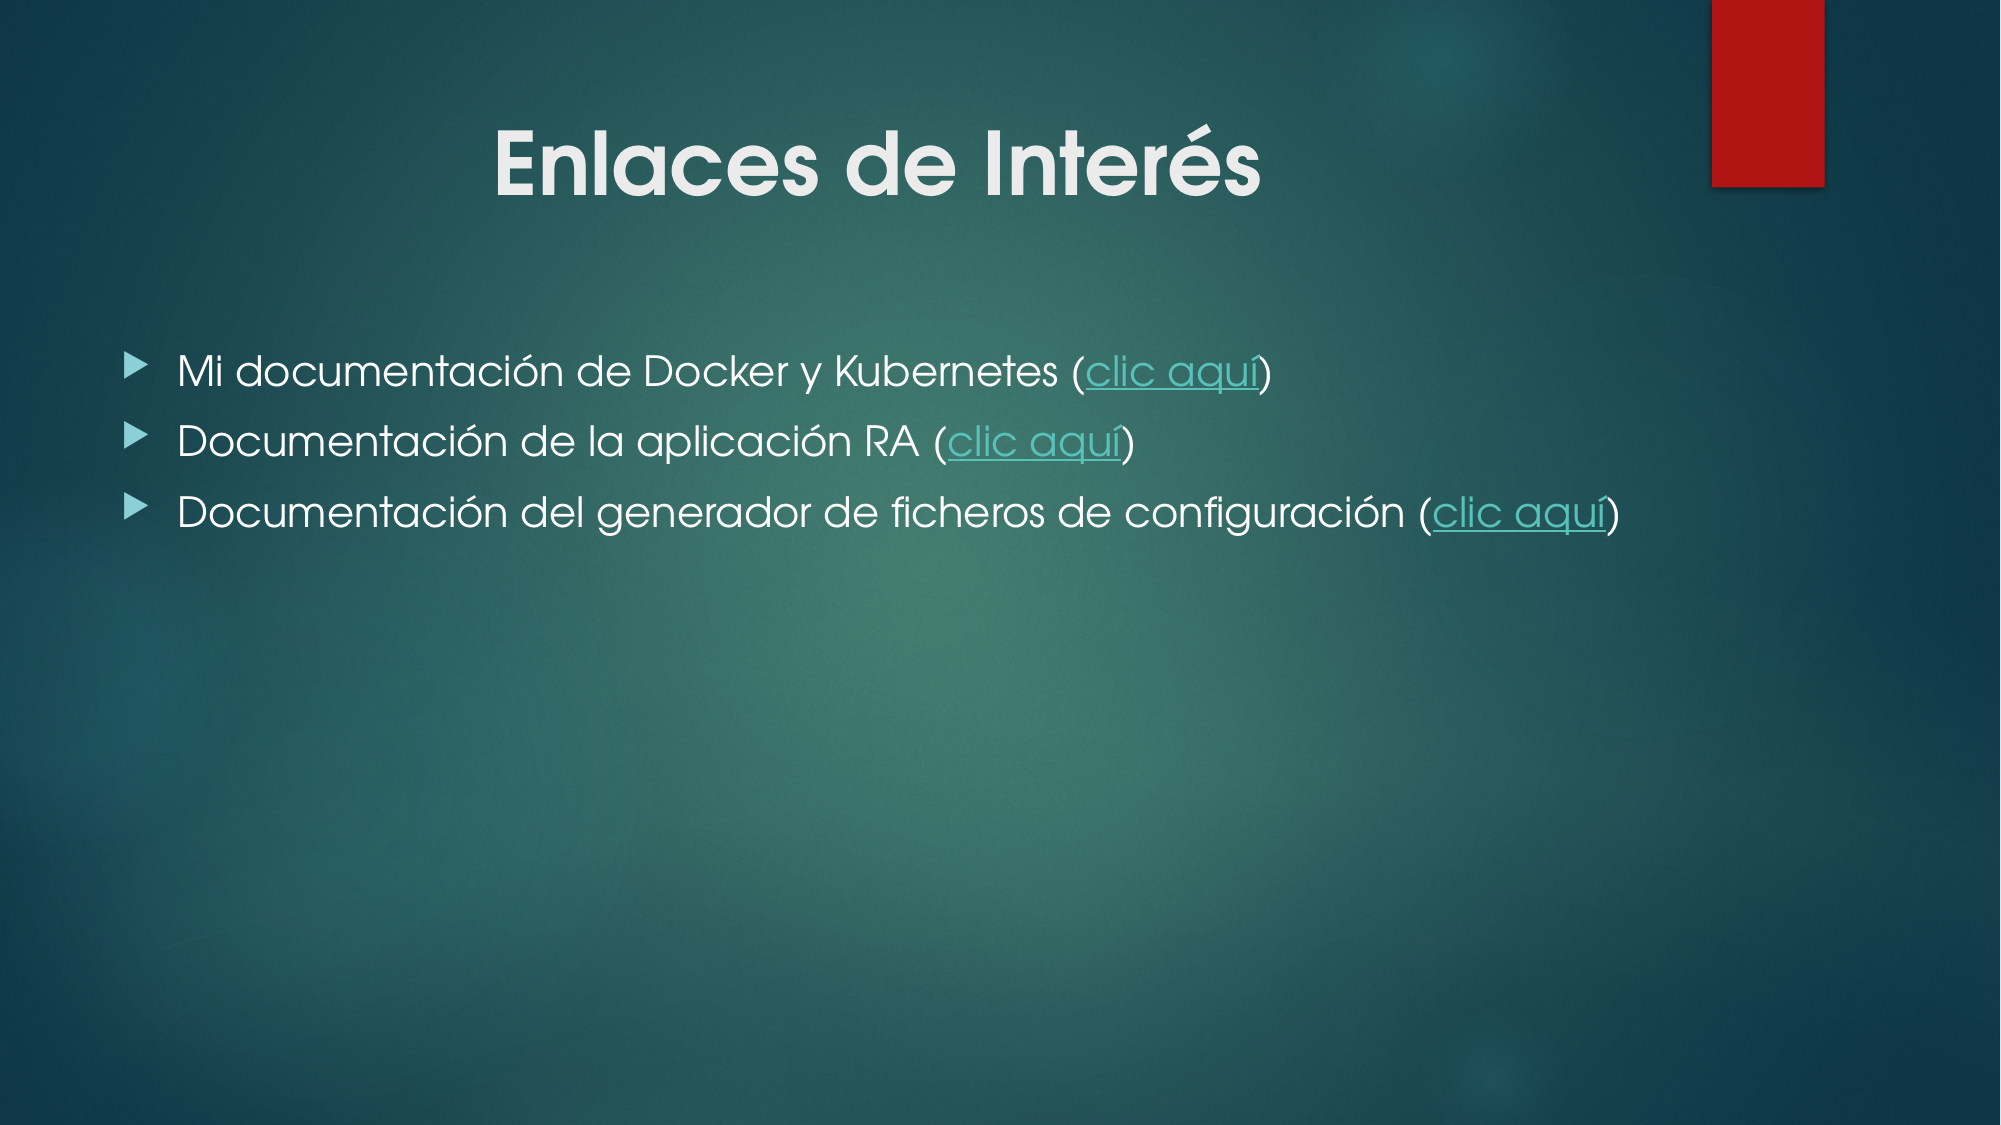

# Enlaces de Interés
Mi documentación de Docker y Kubernetes (clic aquí)
Documentación de la aplicación RA (clic aquí)
Documentación del generador de ficheros de configuración (clic aquí)